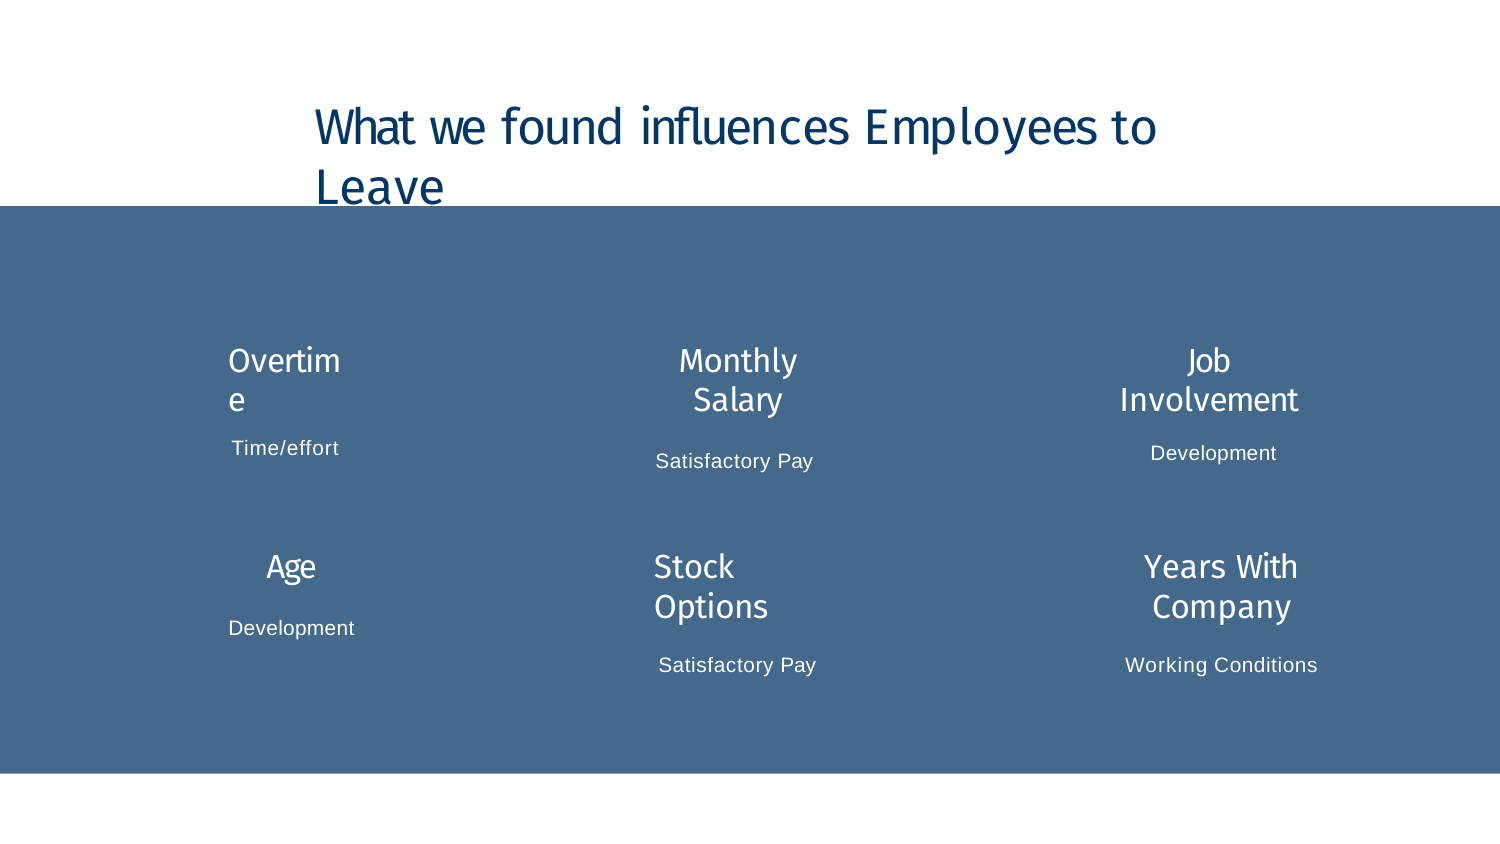

# What we found inﬂuences Employees to Leave

Overtime
Time/effort
Monthly Salary
Satisfactory Pay
Job Involvement
Development
Age
Development
Stock Options
Satisfactory Pay
Years With Company
Working Conditions